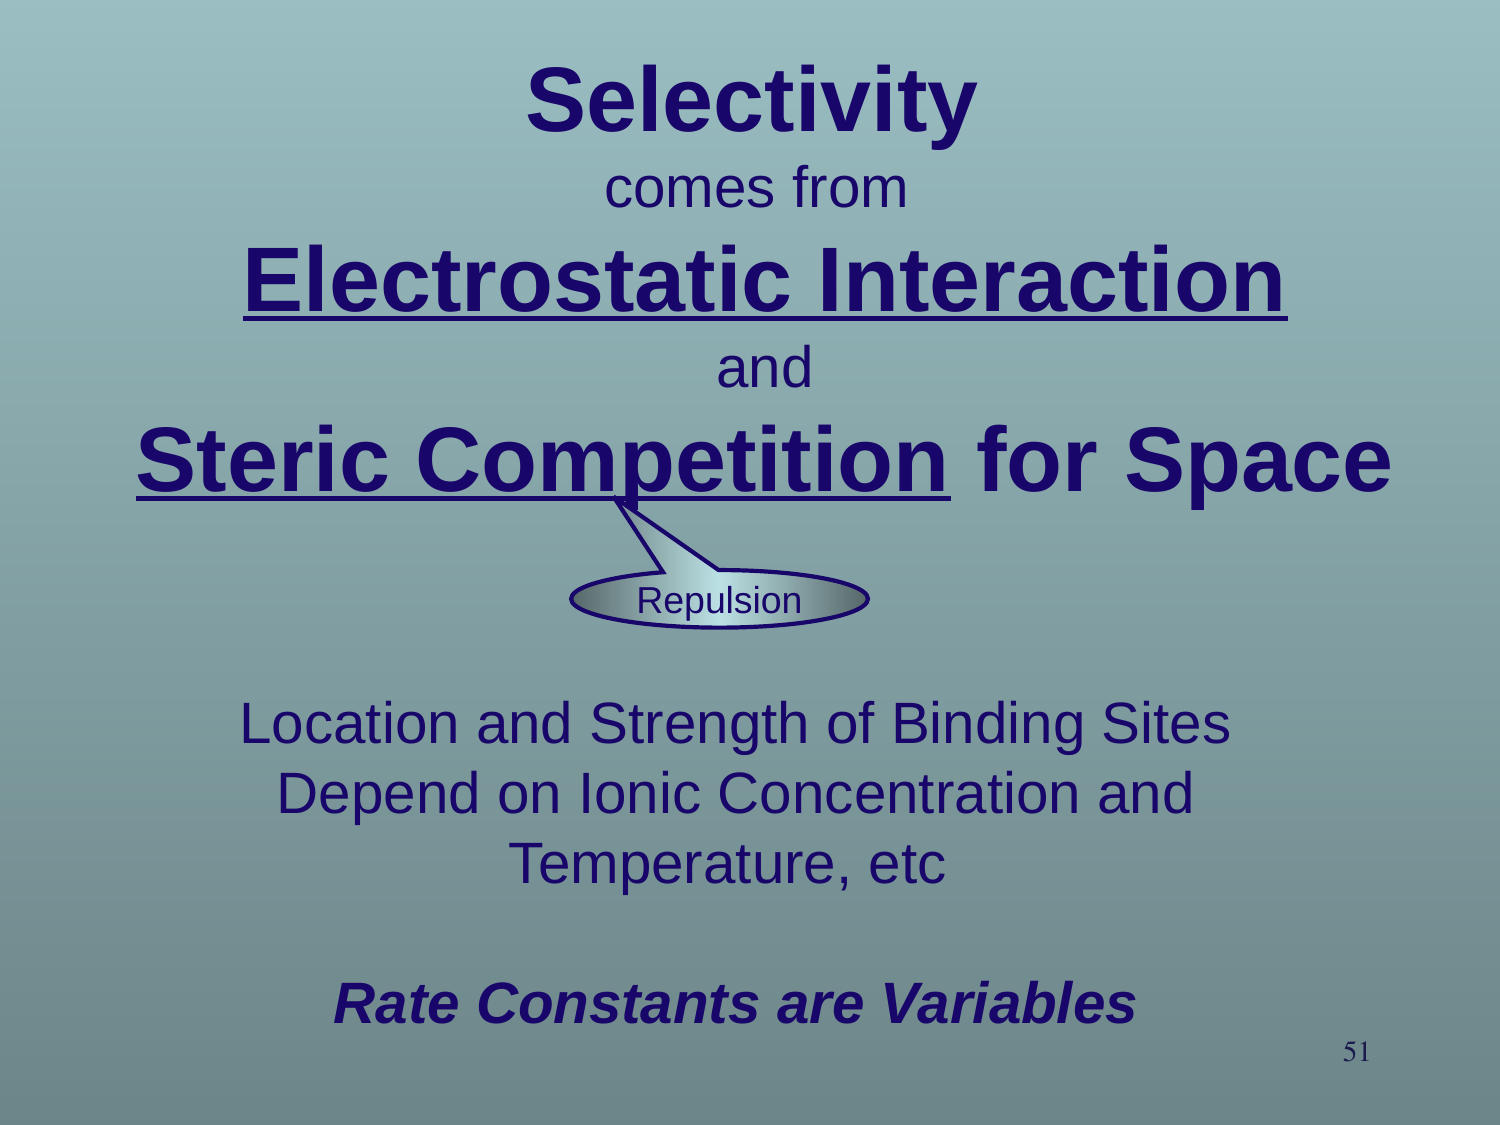

Selectivity
comes from
Electrostatic Interaction
and
Steric Competition for Space
Repulsion
Location and Strength of Binding Sites Depend on Ionic Concentration and Temperature, etc
Rate Constants are Variables
51